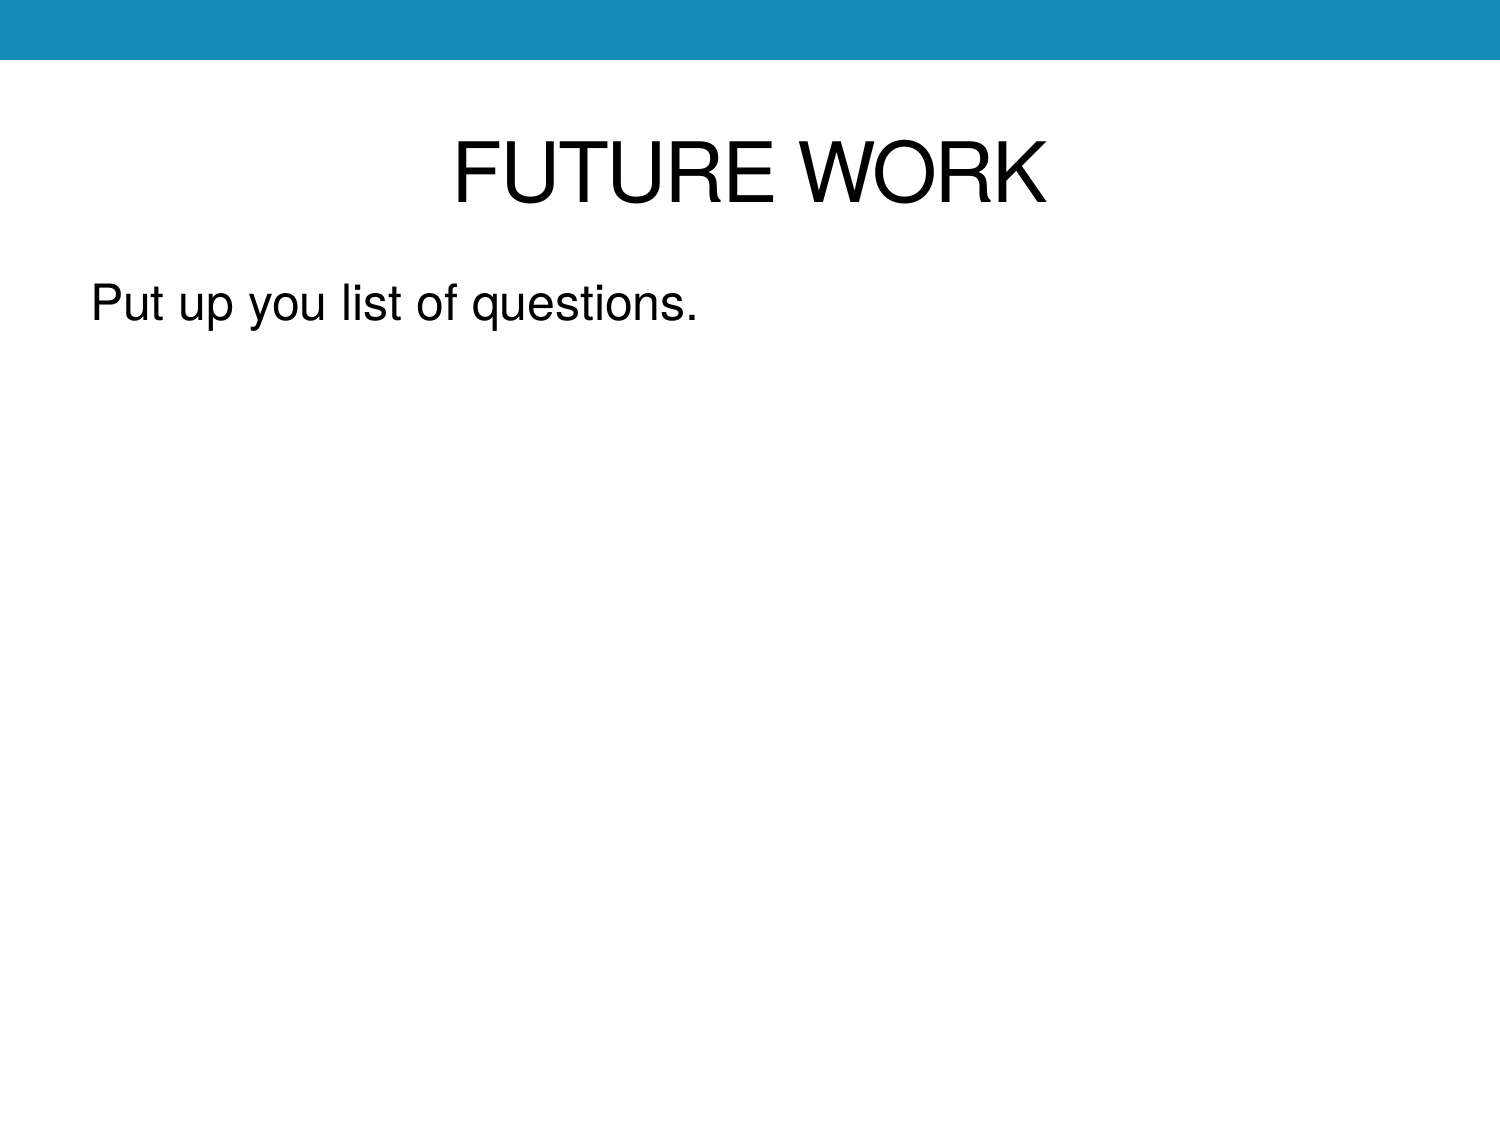

# FUTURE WORK
Put up you list of questions.